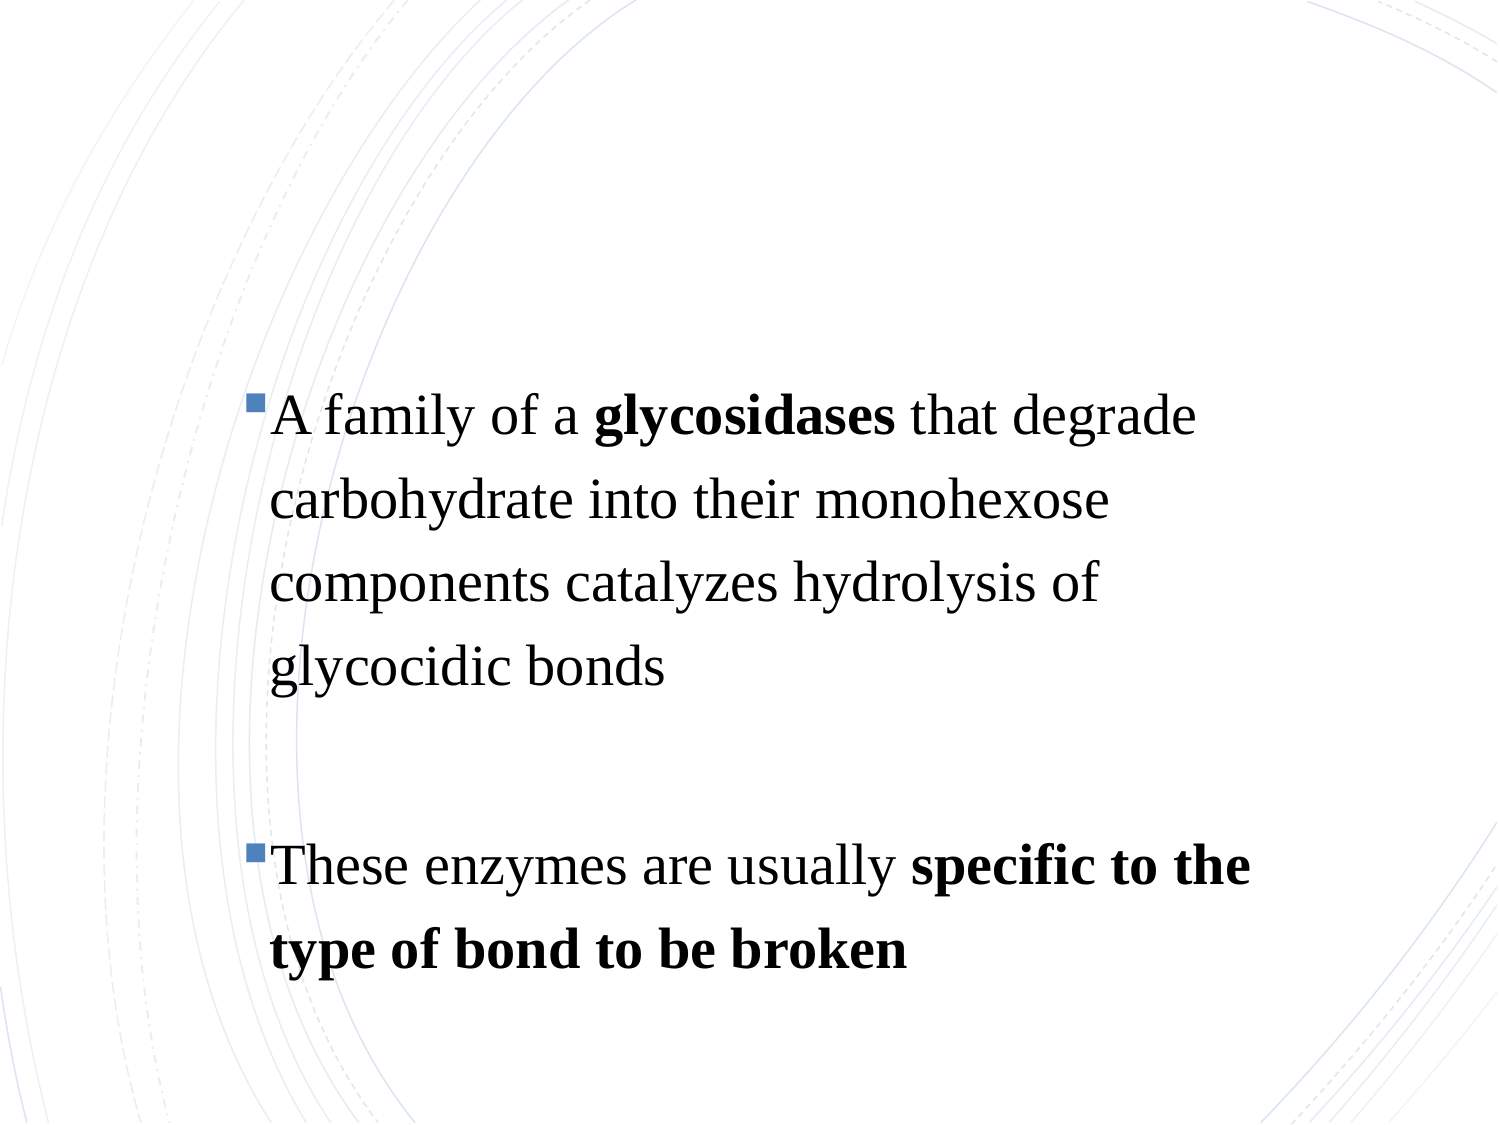

#
A family of a glycosidases that degrade carbohydrate into their monohexose components catalyzes hydrolysis of glycocidic bonds

These enzymes are usually specific to the type of bond to be broken